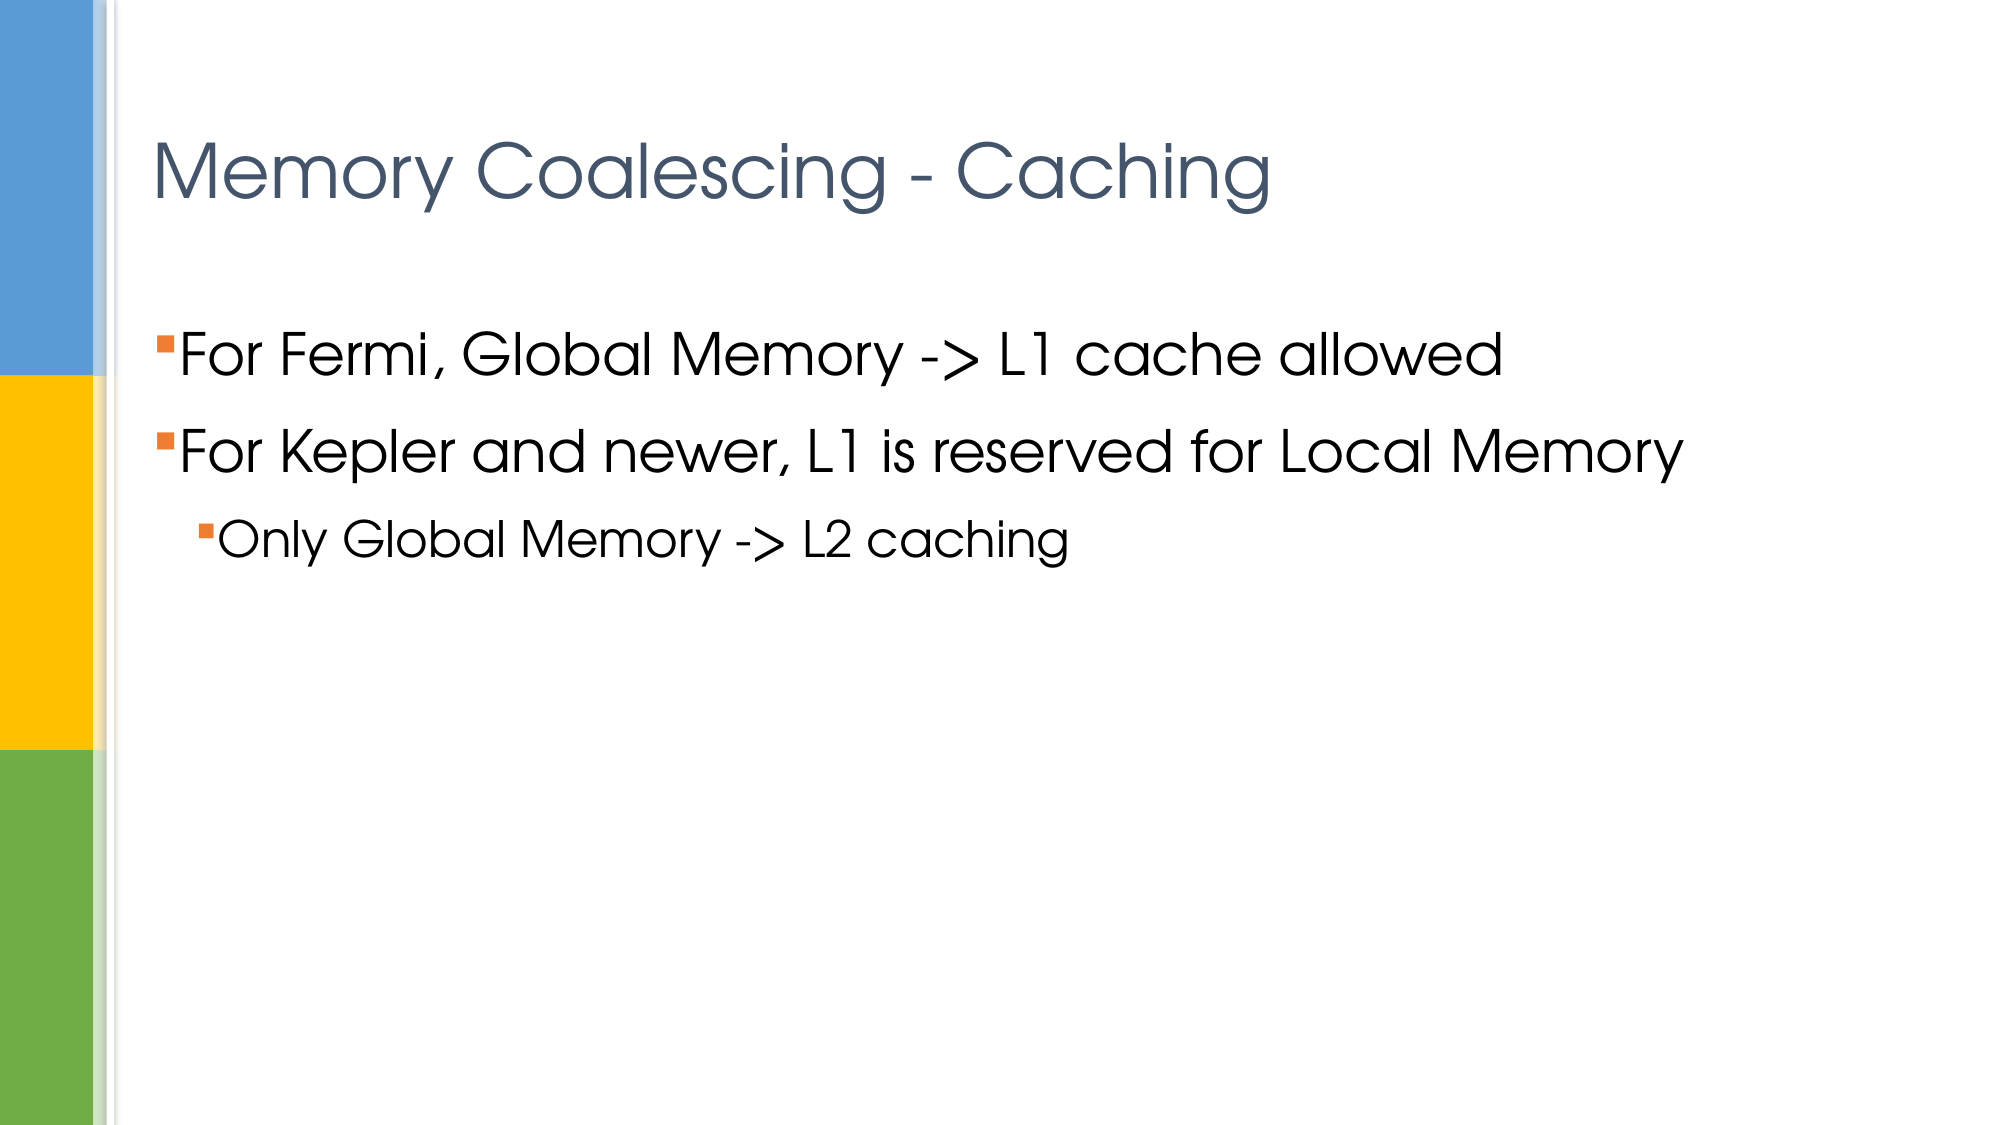

# Memory Coalescing - Caching
For Fermi, Global Memory -> L1 cache allowed
For Kepler and newer, L1 is reserved for Local Memory
Only Global Memory -> L2 caching